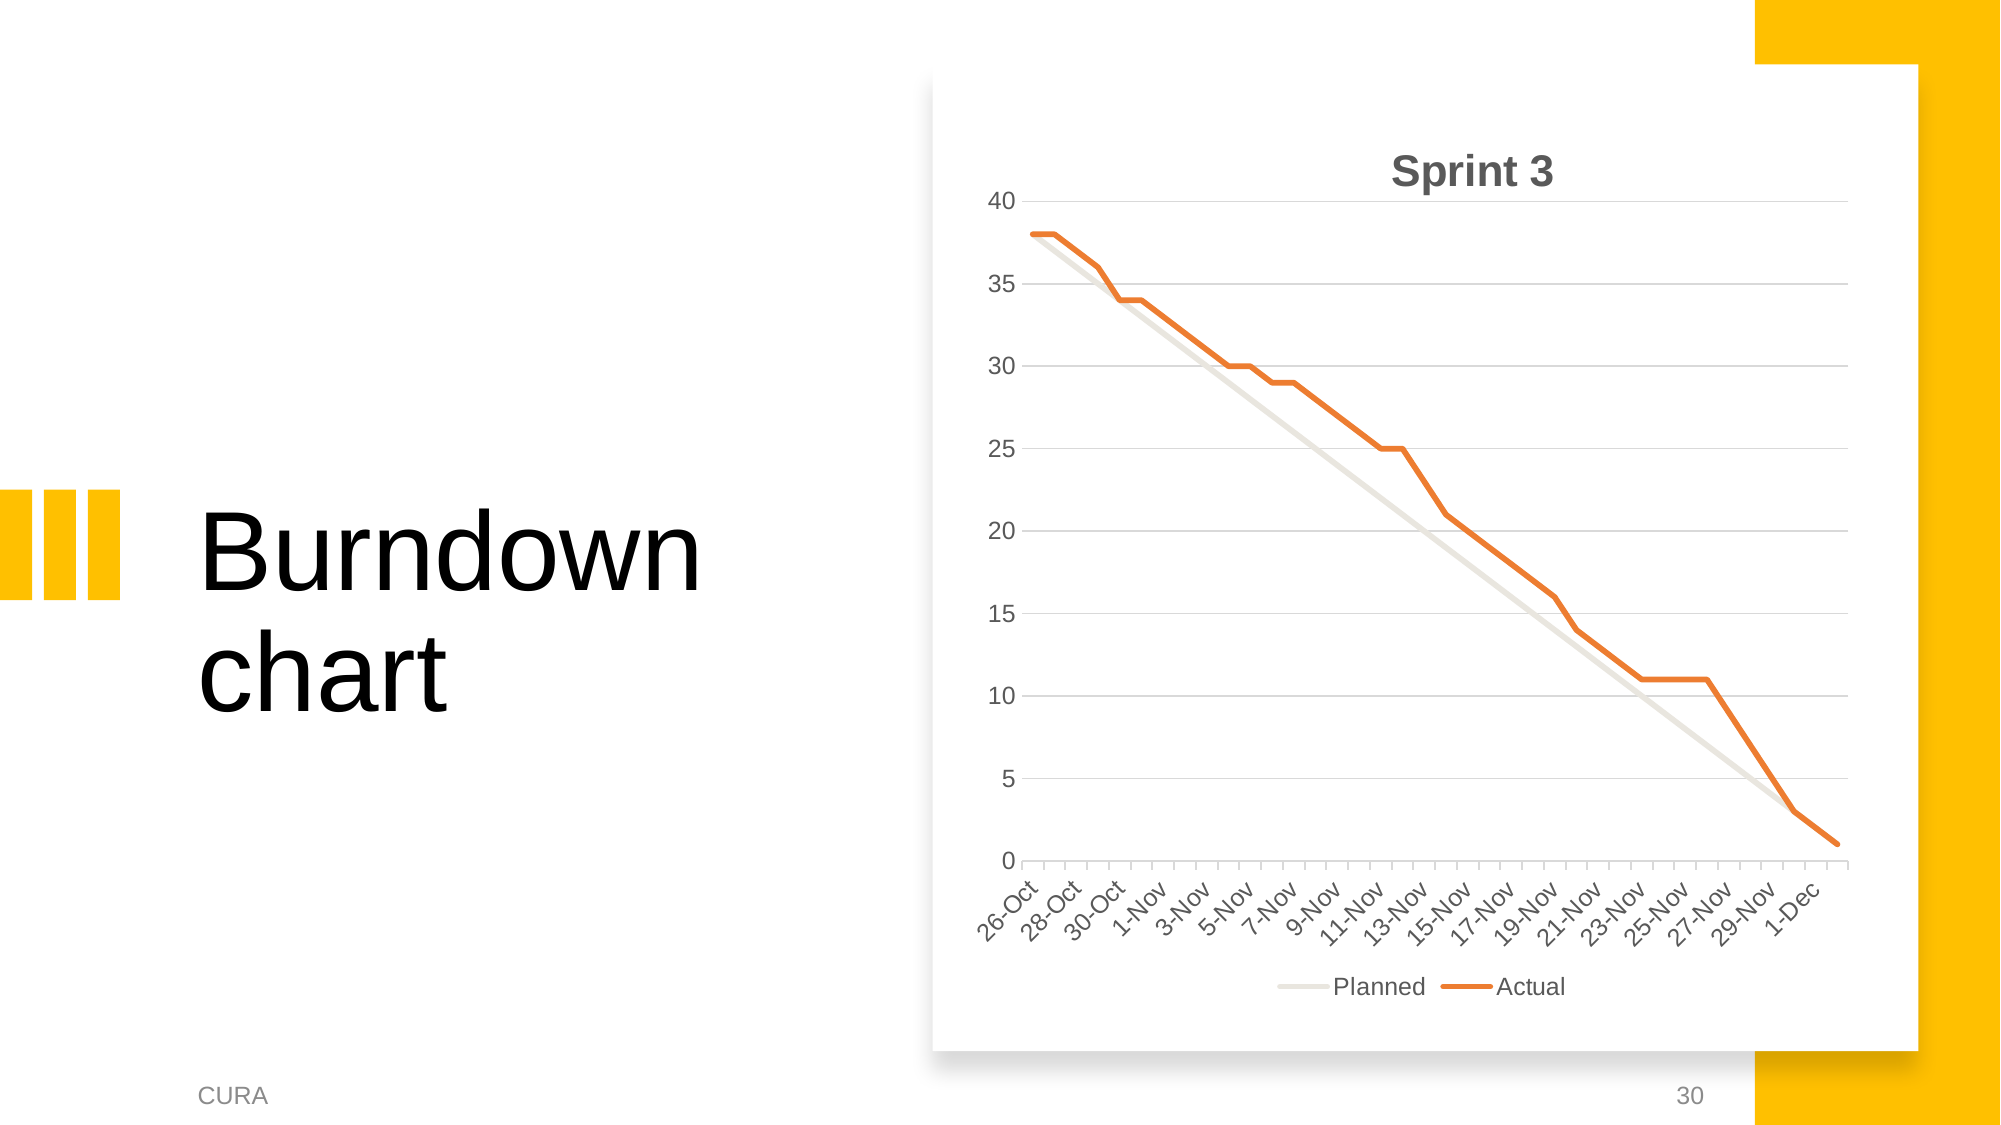

### Chart: Sprint 3

| Category | Planned | Actual  |
|---|---|---|
| 44860 | 38.0 | 38.0 |
| 44861 | 37.0 | 38.0 |
| 44862 | 36.0 | 37.0 |
| 44863 | 35.0 | 36.0 |
| 44864 | 34.0 | 34.0 |
| 44865 | 33.0 | 34.0 |
| 44866 | 32.0 | 33.0 |
| 44867 | 31.0 | 32.0 |
| 44868 | 30.0 | 31.0 |
| 44869 | 29.0 | 30.0 |
| 44870 | 28.0 | 30.0 |
| 44871 | 27.0 | 29.0 |
| 44872 | 26.0 | 29.0 |
| 44873 | 25.0 | 28.0 |
| 44874 | 24.0 | 27.0 |
| 44875 | 23.0 | 26.0 |
| 44876 | 22.0 | 25.0 |
| 44877 | 21.0 | 25.0 |
| 44878 | 20.0 | 23.0 |
| 44879 | 19.0 | 21.0 |
| 44880 | 18.0 | 20.0 |
| 44881 | 17.0 | 19.0 |
| 44882 | 16.0 | 18.0 |
| 44883 | 15.0 | 17.0 |
| 44884 | 14.0 | 16.0 |
| 44885 | 13.0 | 14.0 |
| 44886 | 12.0 | 13.0 |
| 44887 | 11.0 | 12.0 |
| 44888 | 10.0 | 11.0 |
| 44889 | 9.0 | 11.0 |
| 44890 | 8.0 | 11.0 |
| 44891 | 7.0 | 11.0 |
| 44892 | 6.0 | 9.0 |
| 44893 | 5.0 | 7.0 |
| 44894 | 4.0 | 5.0 |
| 44895 | 3.0 | 3.0 |
| 44896 | 2.0 | 2.0 |
| 44897 | 1.0 | 1.0 |
Burndown chart

CURA
30